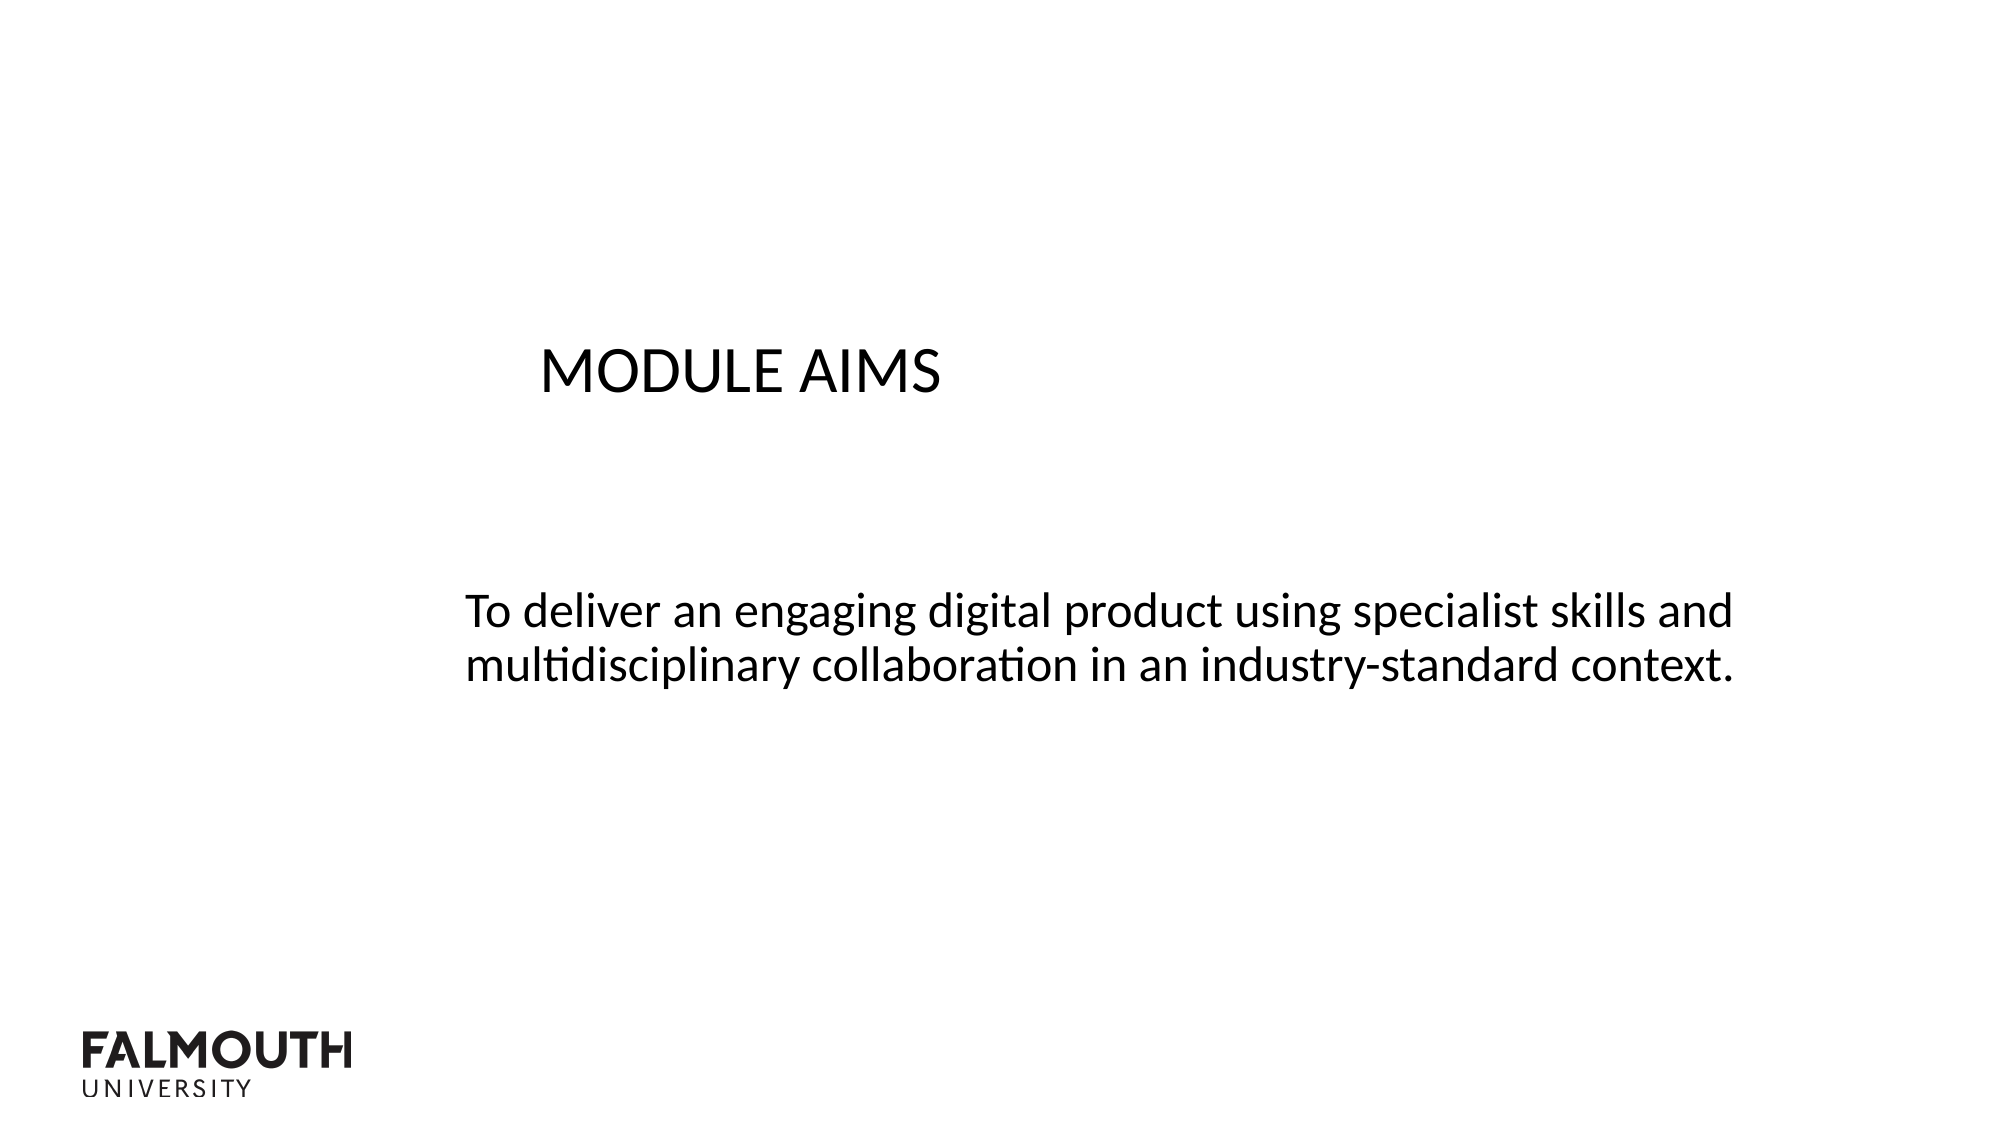

Module AIMS

To deliver an engaging digital product using specialist skills and multidisciplinary collaboration in an industry-standard context.